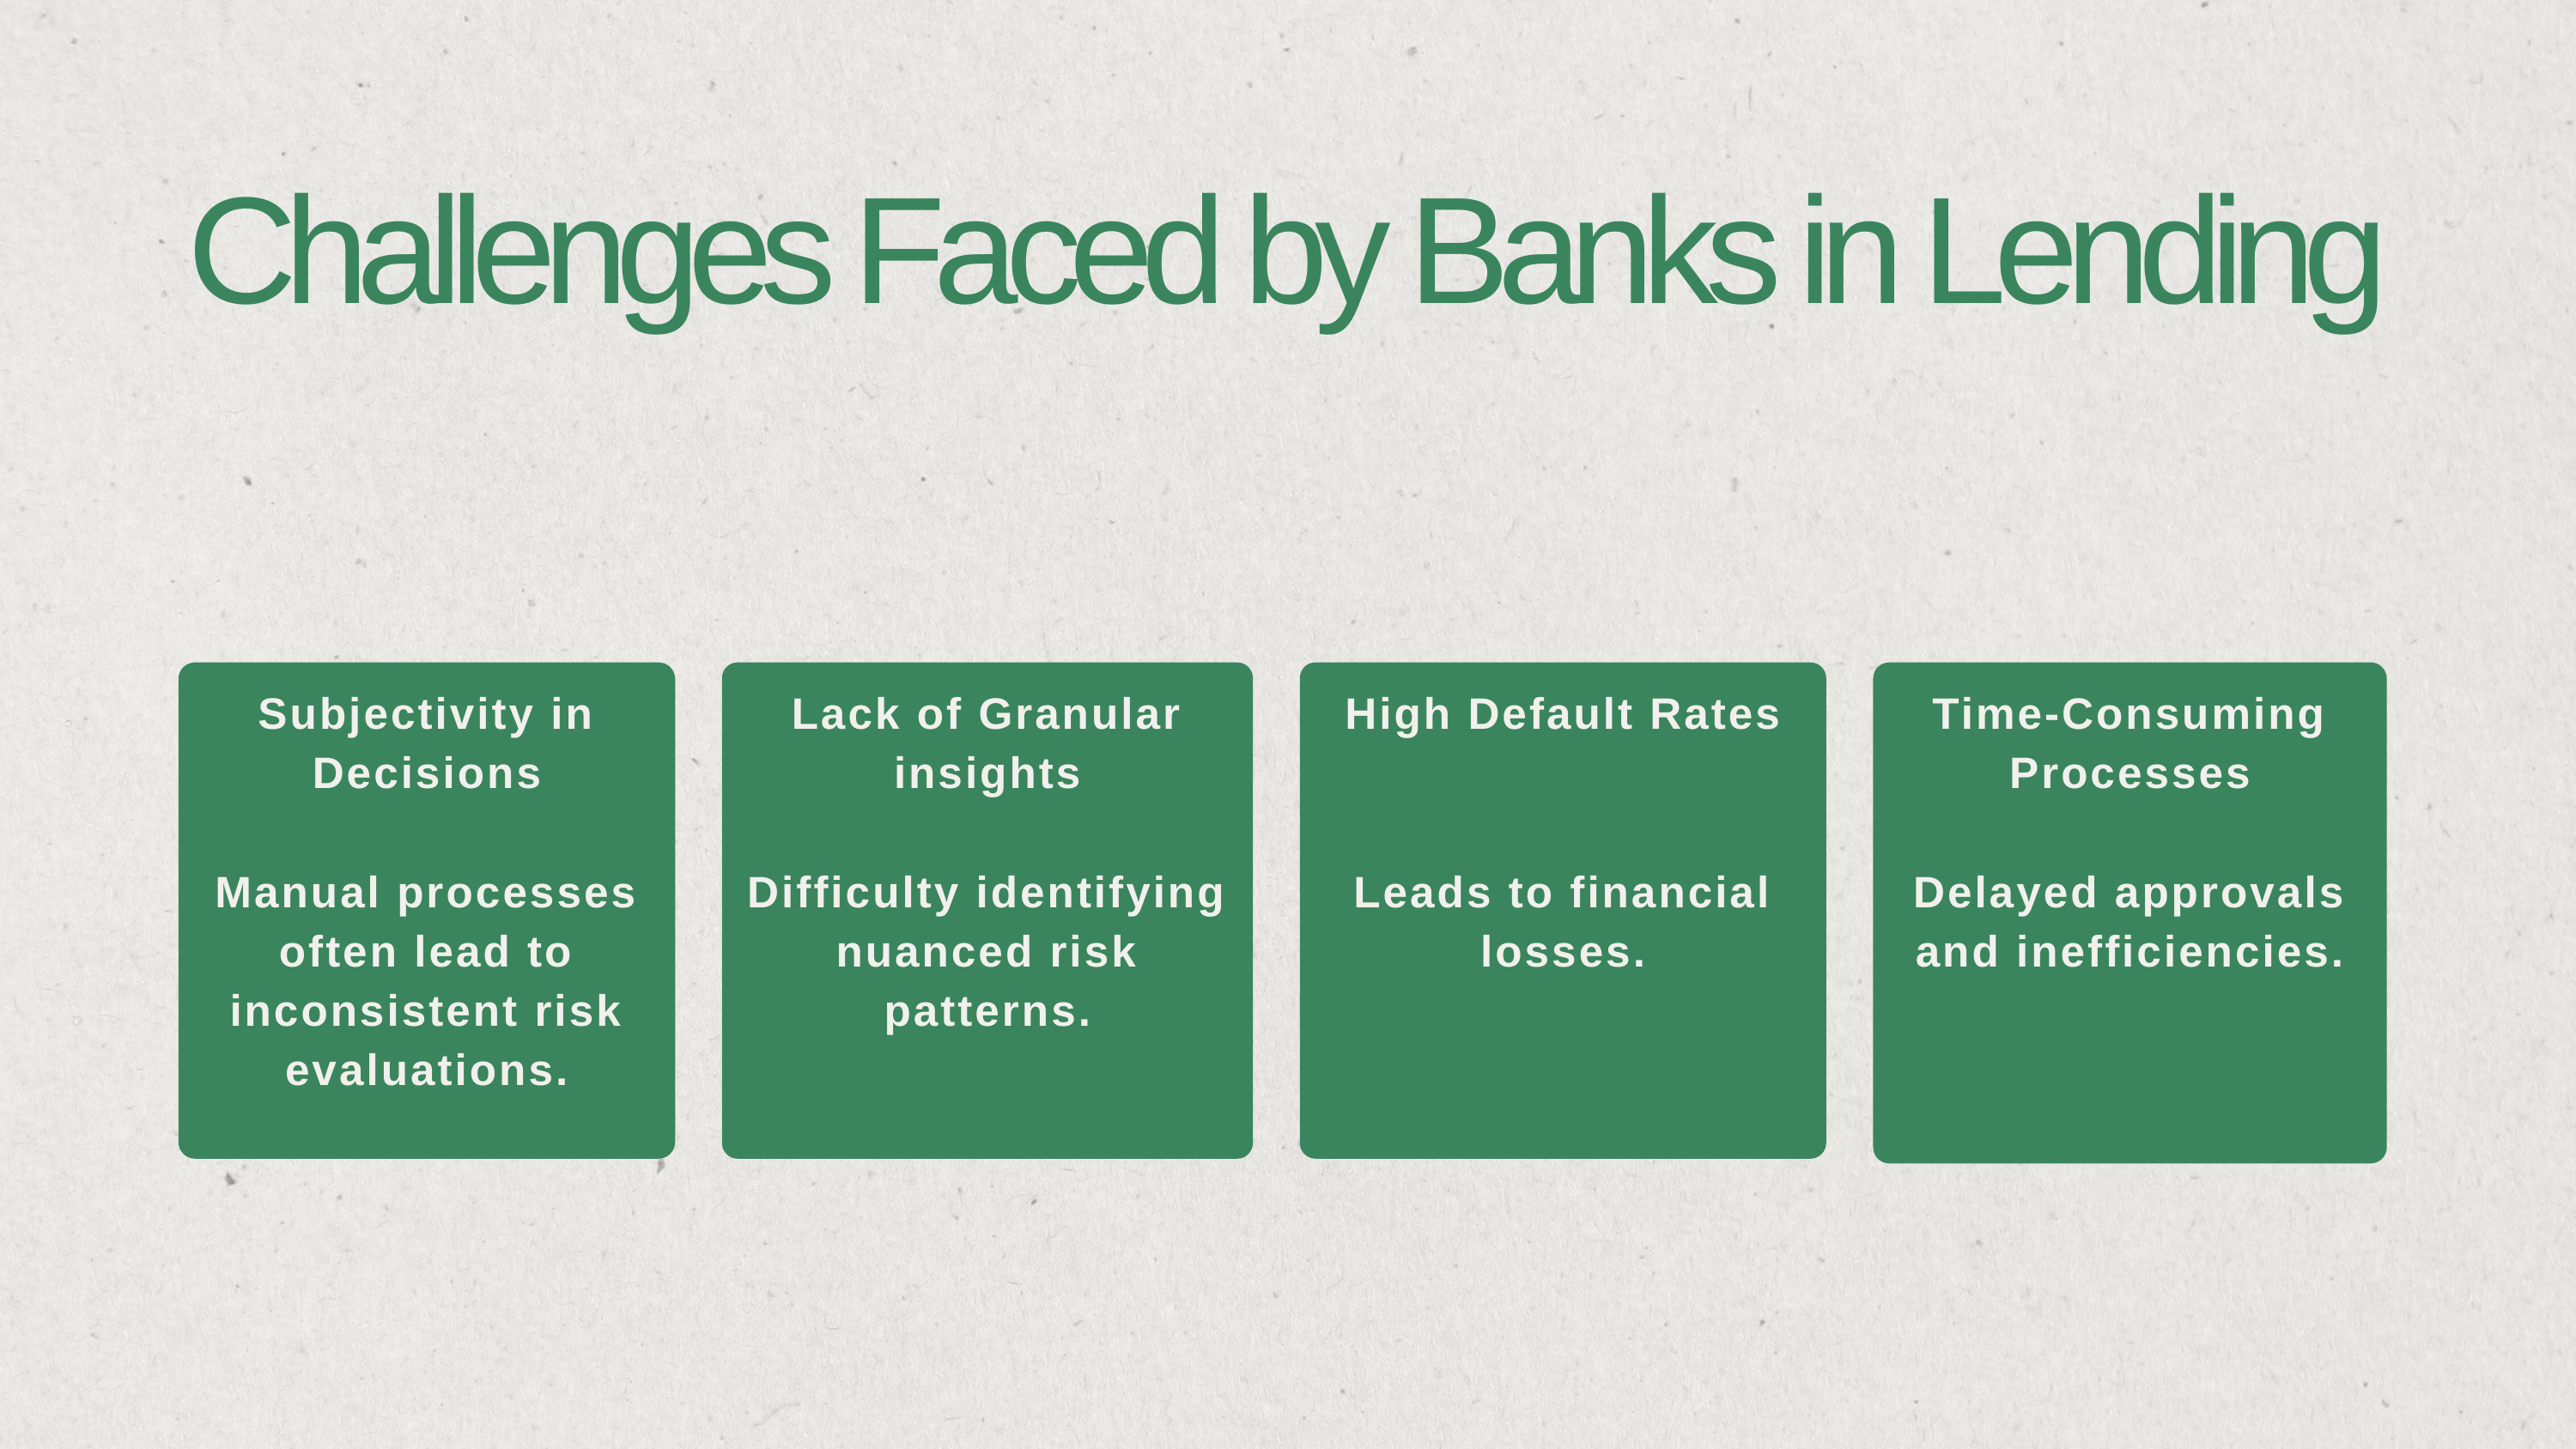

Challenges Faced by Banks in Lending

Subjectivity in Decisions

Manual processes often lead to inconsistent risk evaluations.
 Lack of Granular  insights

Difficulty identifying nuanced risk patterns.

High Default Rates

Leads to financial losses.
Time-Consuming Processes

Delayed approvals and inefficiencies.